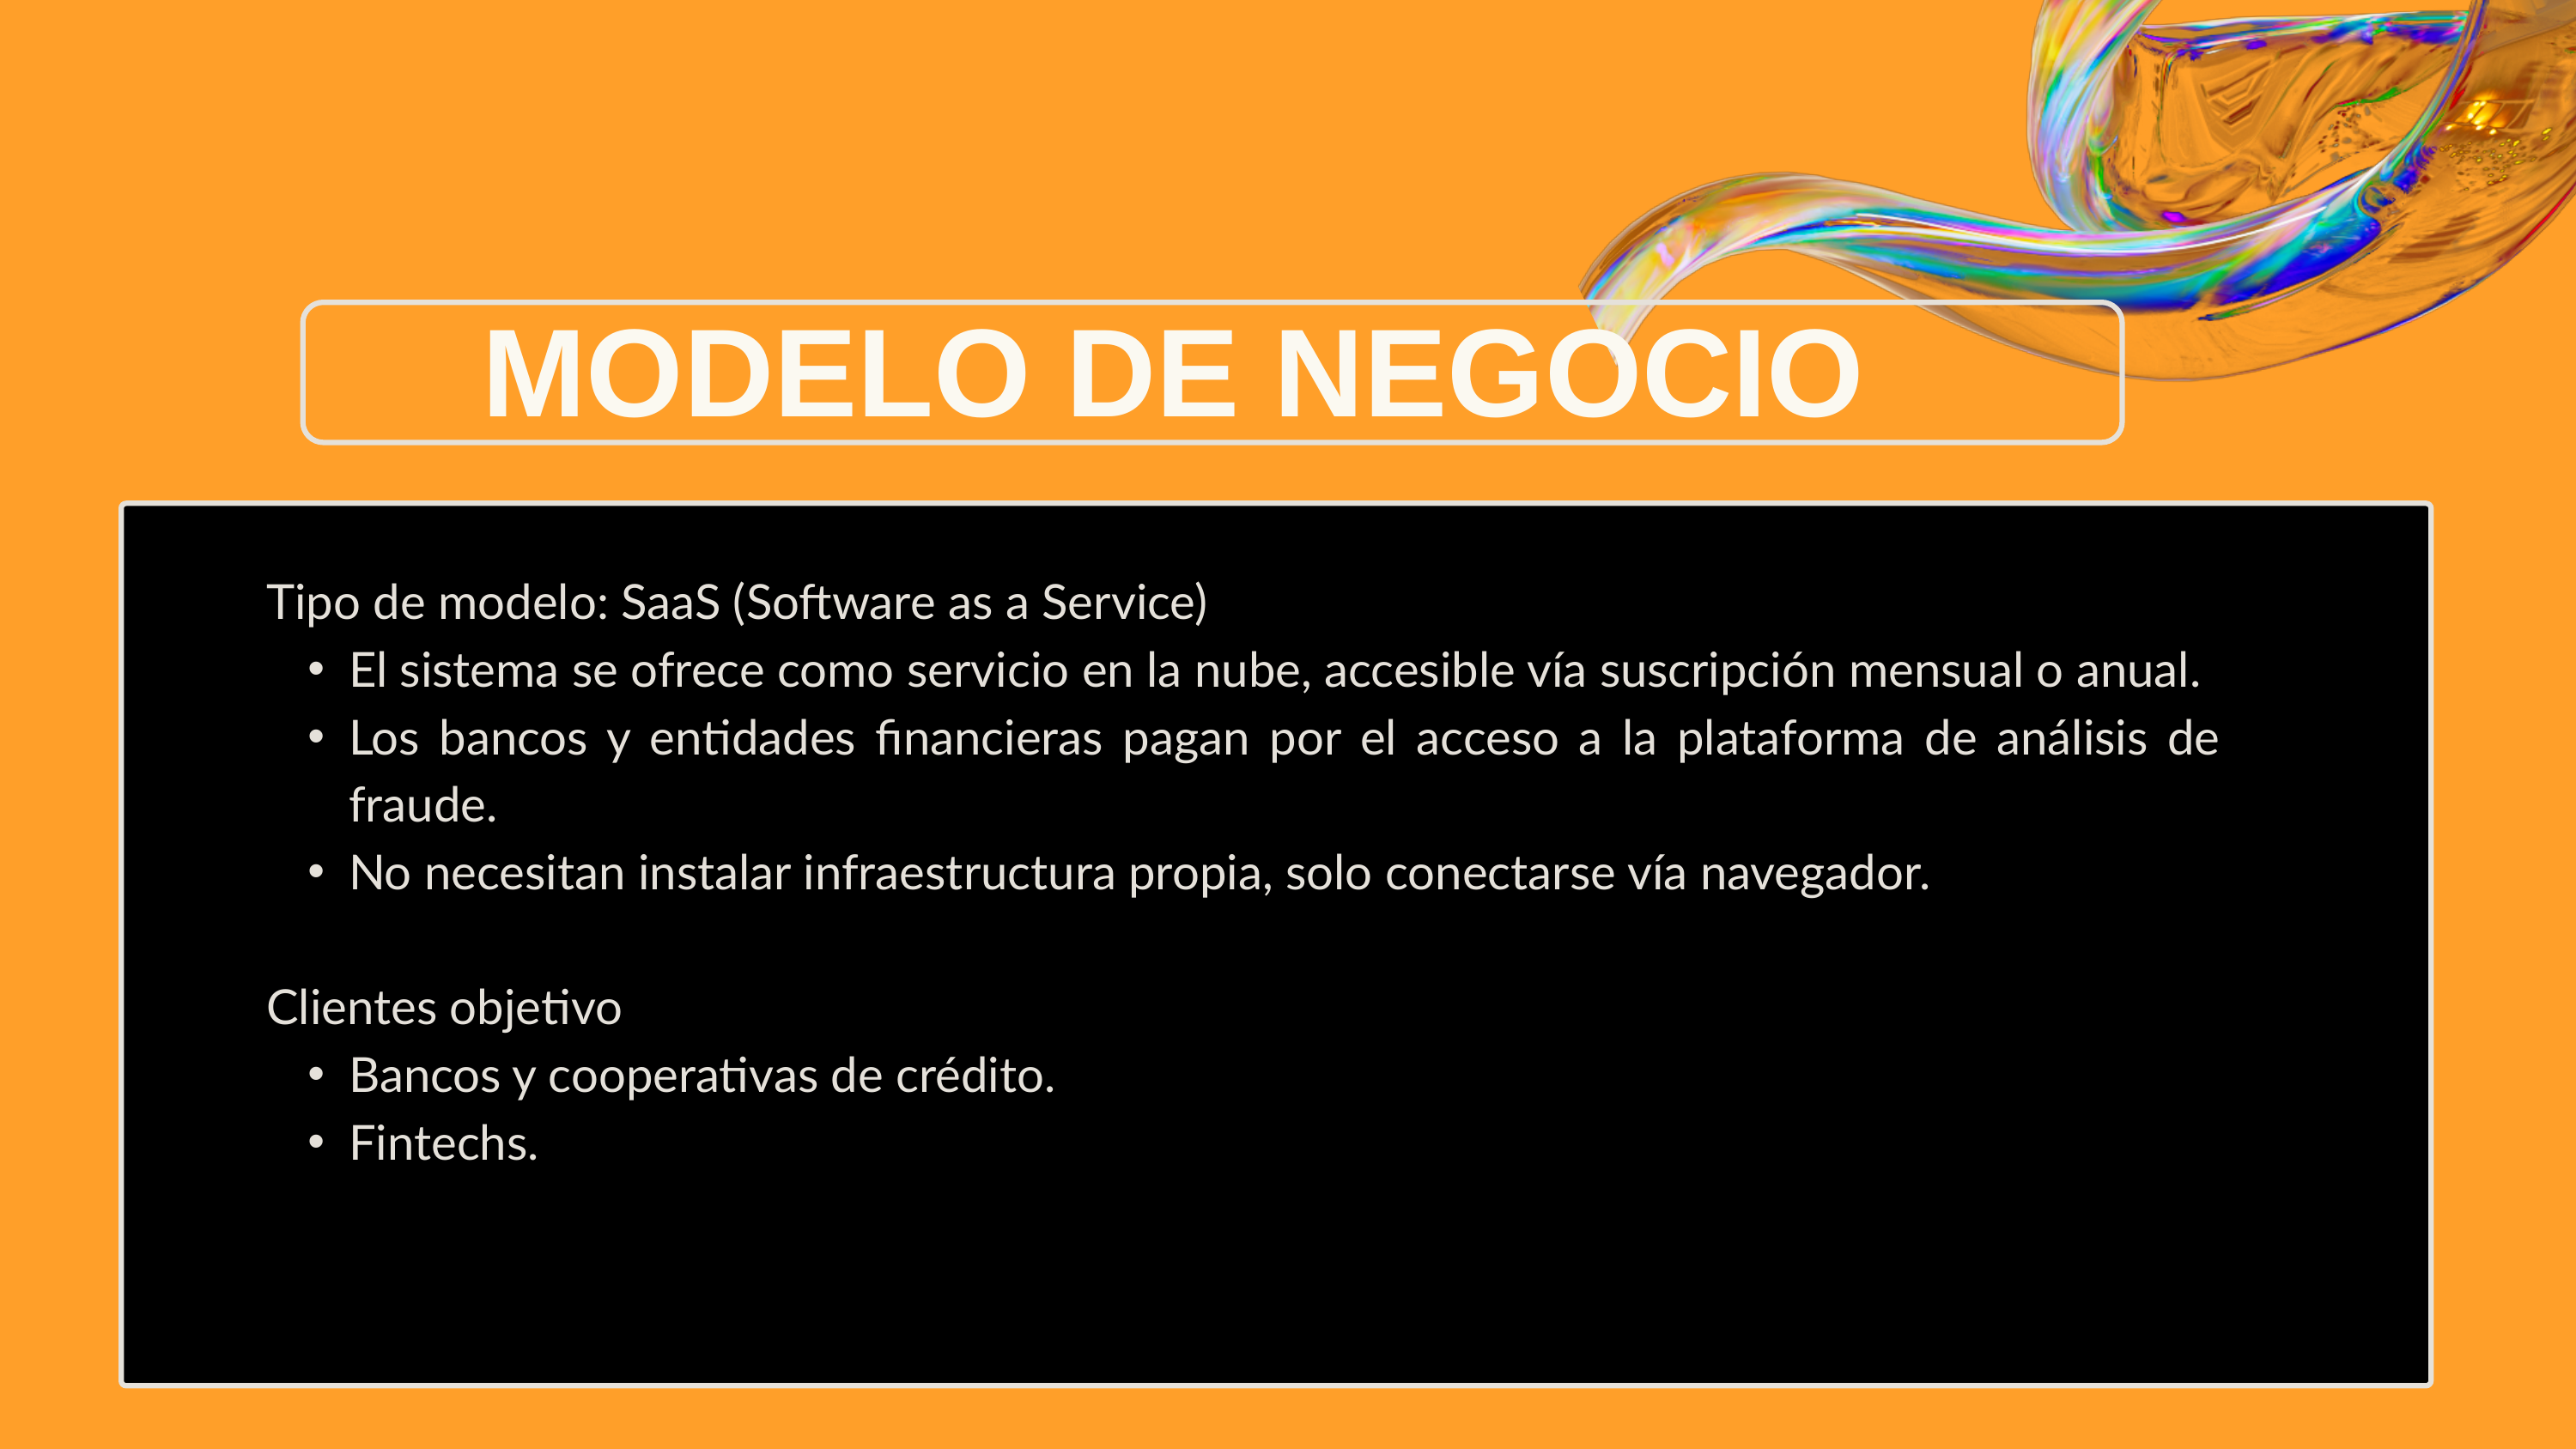

MODELO DE NEGOCIO

Tipo de modelo: SaaS (Software as a Service)
El sistema se ofrece como servicio en la nube, accesible vía suscripción mensual o anual.
Los bancos y entidades financieras pagan por el acceso a la plataforma de análisis de fraude.
No necesitan instalar infraestructura propia, solo conectarse vía navegador.

Clientes objetivo
Bancos y cooperativas de crédito.
Fintechs.